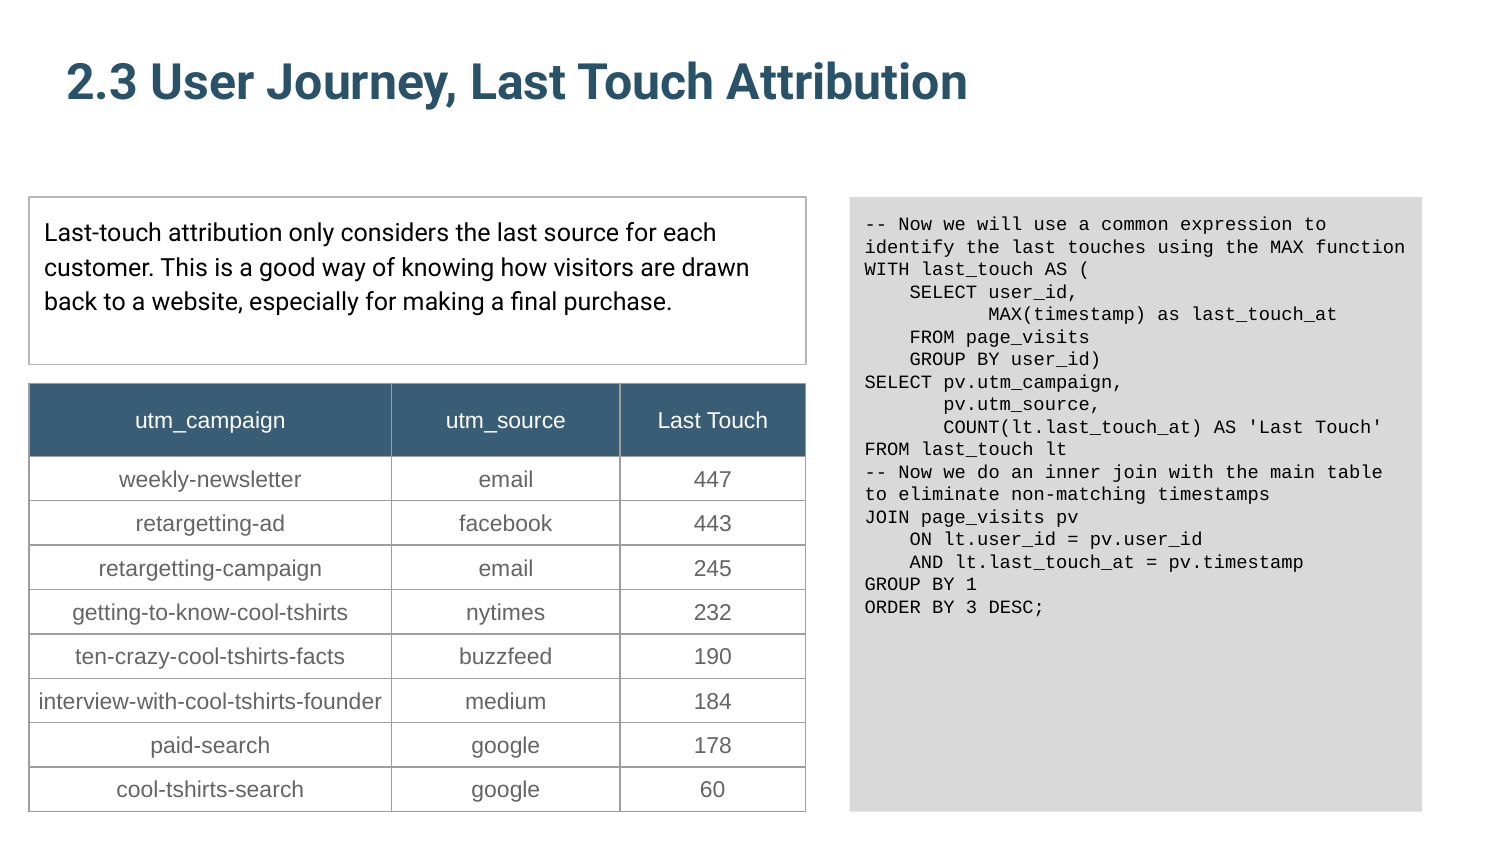

2.3 User Journey, Last Touch Attribution
Last-touch attribution only considers the last source for each customer. This is a good way of knowing how visitors are drawn back to a website, especially for making a final purchase.
-- Now we will use a common expression to identify the last touches using the MAX function
WITH last_touch AS (
    SELECT user_id,
           MAX(timestamp) as last_touch_at
    FROM page_visits
    GROUP BY user_id)
SELECT pv.utm_campaign,
       pv.utm_source,
       COUNT(lt.last_touch_at) AS 'Last Touch'
FROM last_touch lt
-- Now we do an inner join with the main table to eliminate non-matching timestamps
JOIN page_visits pv
    ON lt.user_id = pv.user_id
    AND lt.last_touch_at = pv.timestamp
GROUP BY 1
ORDER BY 3 DESC;
| utm\_campaign | utm\_source | Last Touch |
| --- | --- | --- |
| weekly-newsletter | email | 447 |
| retargetting-ad | facebook | 443 |
| retargetting-campaign | email | 245 |
| getting-to-know-cool-tshirts | nytimes | 232 |
| ten-crazy-cool-tshirts-facts | buzzfeed | 190 |
| interview-with-cool-tshirts-founder | medium | 184 |
| paid-search | google | 178 |
| cool-tshirts-search | google | 60 |